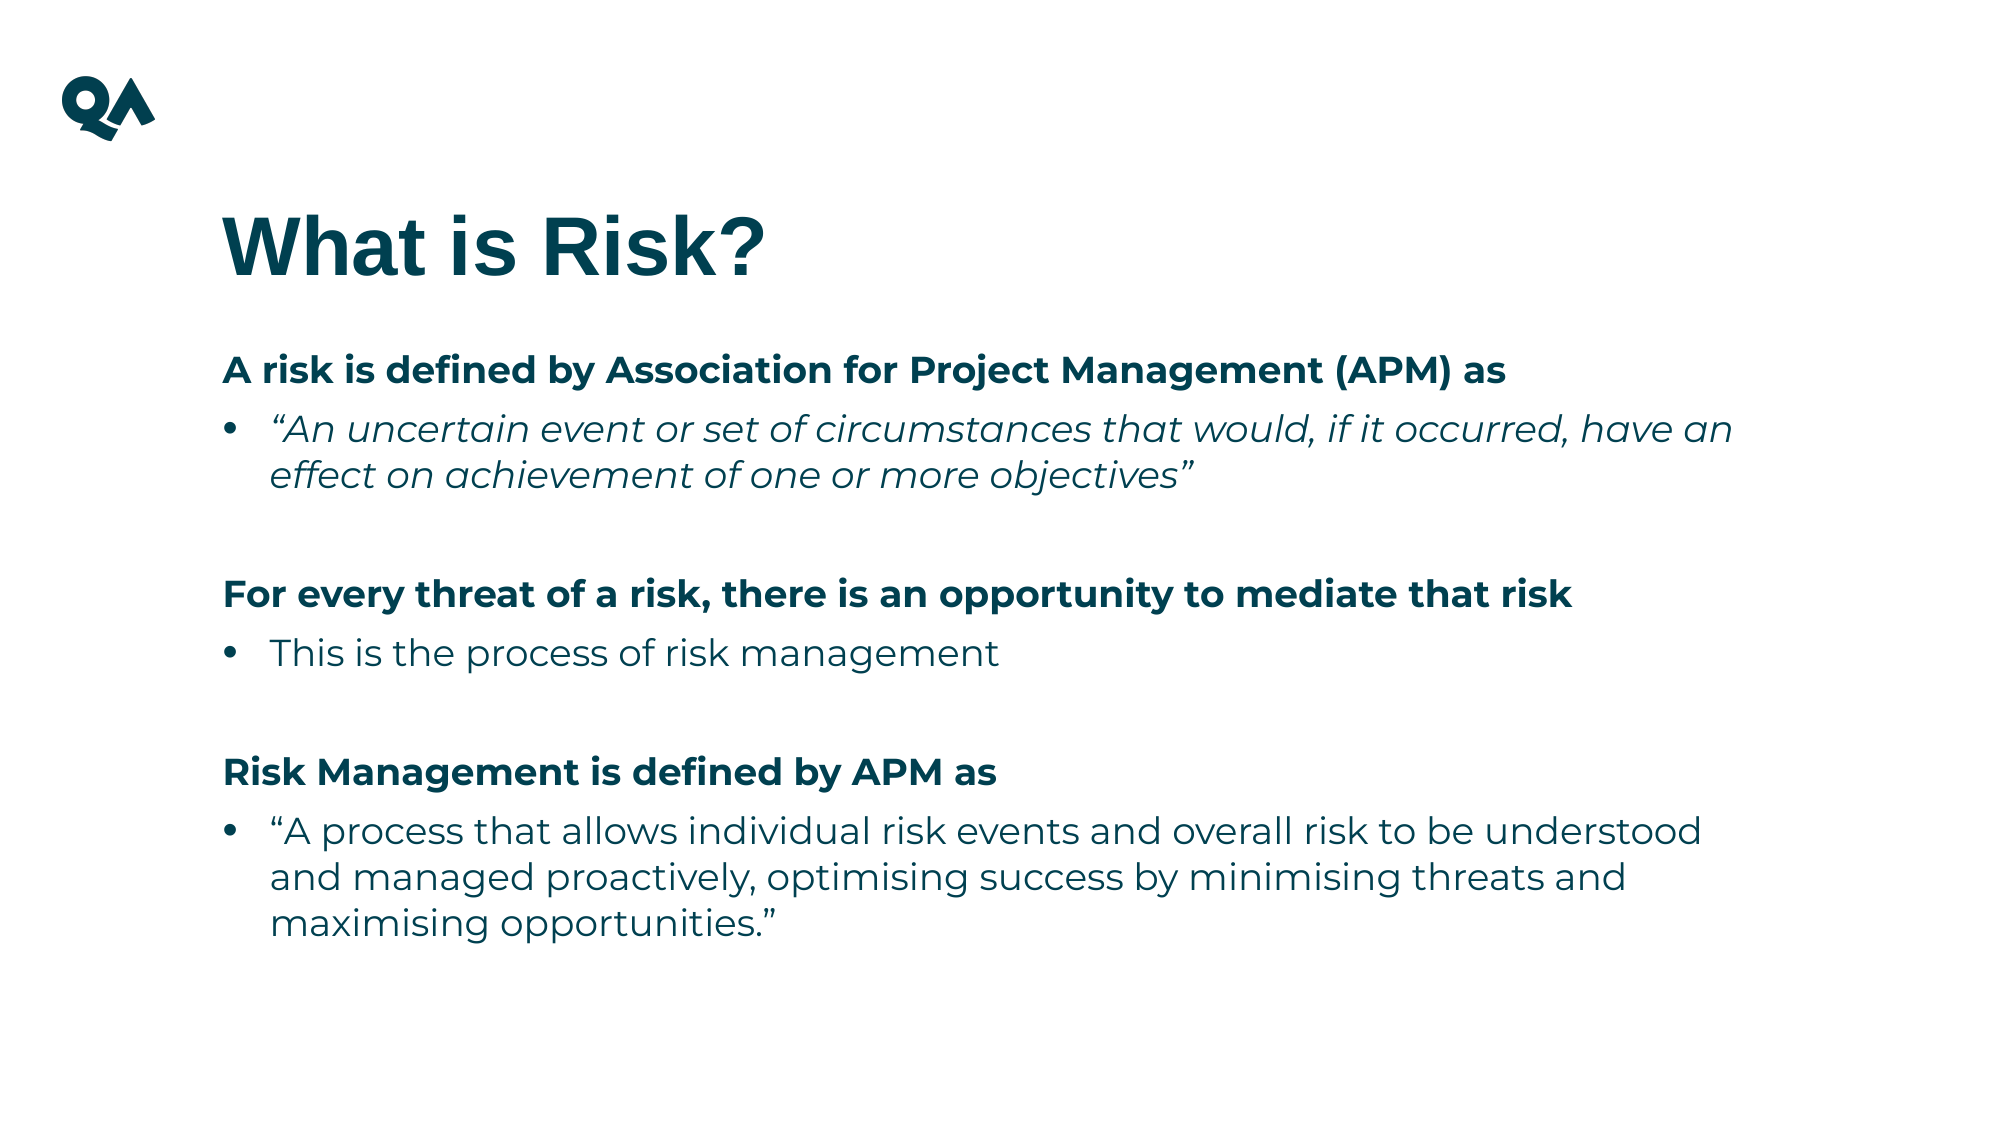

What is Risk?
A risk is defined by Association for Project Management (APM) as
“An uncertain event or set of circumstances that would, if it occurred, have an effect on achievement of one or more objectives”

For every threat of a risk, there is an opportunity to mediate that risk
This is the process of risk management

Risk Management is defined by APM as
“A process that allows individual risk events and overall risk to be understood and managed proactively, optimising success by minimising threats and maximising opportunities.”